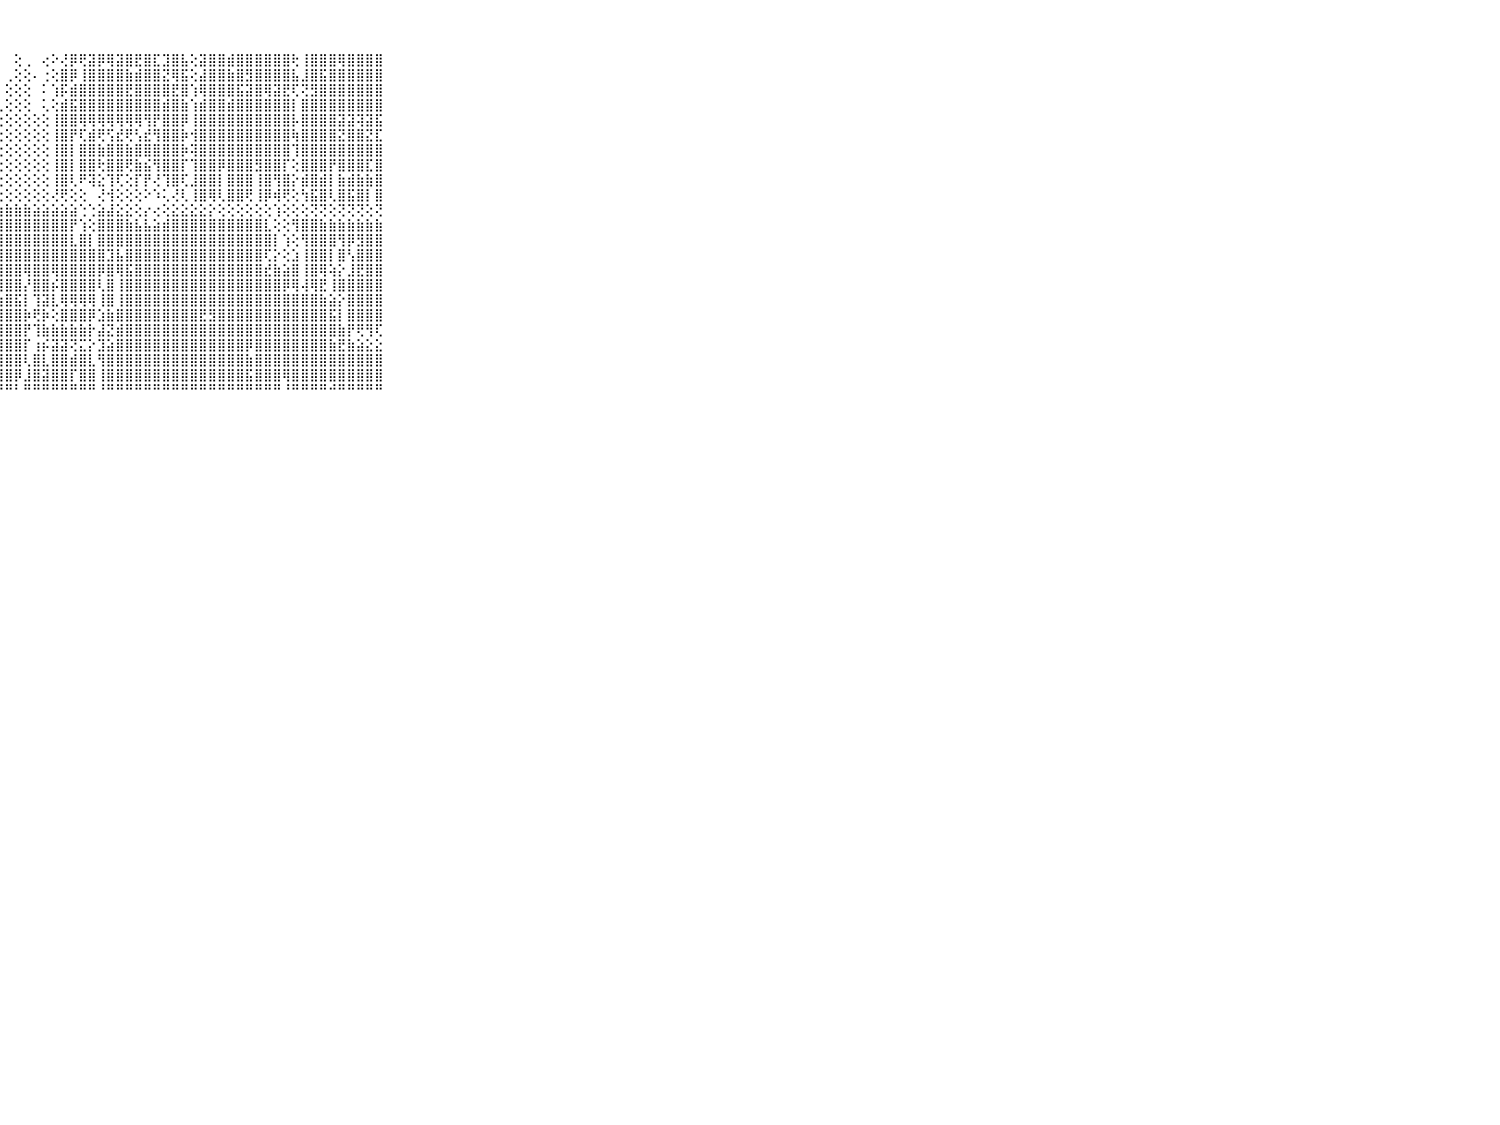

⠀⠀⠀⠀⠀⠀⠀⠀⠀⠀⠀⠀⠀⠀⠀⠀⠀⠀⠀⠀⠀⠀⠀⠀⠀⠀⠀⠀⠀⢕⢀⠀⢔⠕⢜⡿⢟⣽⡿⢿⣽⣿⣟⣿⣏⣹⣿⣧⢕⣽⣿⣿⣾⣿⣿⣿⣿⣿⣿⢗⢸⣿⣿⣿⢿⣿⣿⣿⣿⠀⠀⠀⠀⠀⠀⠀⠀⠀⠀⠀⠀
⠀⠀⠀⠀⠀⠀⠀⠀⠀⠀⠀⠀⠀⠀⠀⠀⠀⠀⠀⠀⠀⠀⠀⠀⠀⠀⠀⠀⢀⢕⢕⠄⢐⢕⣿⡿⢸⣿⣿⣿⣿⣷⣾⣿⣿⣝⢿⣯⢕⣼⣿⣿⣷⣿⣻⣿⣿⣿⣿⣧⣸⣿⣯⣿⣿⣿⣿⣿⣿⠀⠀⠀⠀⠀⠀⠀⠀⠀⠀⠀⠀
⠀⠀⠀⠀⠀⠀⠀⠀⠀⠀⠀⠀⠀⠀⠀⠀⠀⠀⠀⠀⠀⠀⠀⠀⠀⠀⠀⠀⢕⢕⢕⠀⠅⢱⡯⣾⣿⣿⣿⣿⣿⣟⣿⣿⣿⣿⣟⣿⢱⢿⣿⣿⣿⣯⣽⣿⢿⣽⣟⢏⢝⣻⣿⣿⣿⣿⣿⣿⣿⠀⠀⠀⠀⠀⠀⠀⠀⠀⠀⠀⠀
⠀⠀⠀⠀⠀⠀⠀⠀⠀⠀⠀⠀⠀⠀⠀⠀⠀⠀⠀⠀⠀⠀⠀⠀⠀⠀⠀⢀⢕⢕⢕⠀⢅⢕⣾⣯⣿⣿⣿⣿⣿⣿⣿⣿⣿⣾⣿⣷⢱⣾⣿⣿⣾⣿⣿⣿⣿⣿⣿⡇⣿⣿⣿⣿⣿⣿⣿⣿⣿⠀⠀⠀⠀⠀⠀⠀⠀⠀⠀⠀⠀
⠀⠀⠀⠀⠀⠀⠀⠀⠀⠀⠀⠀⠀⠀⠀⠀⠀⠀⠀⠀⠀⠀⠀⠀⠀⠀⠀⢕⢕⢕⢕⢕⢕⢸⣿⣿⢿⢿⢿⢿⢿⢿⢿⢻⡟⣿⣿⡿⢸⣿⣿⣿⣿⣿⣿⣿⣿⣿⣿⡧⣿⣿⣿⣿⣽⣽⢽⣽⣯⠀⠀⠀⠀⠀⠀⠀⠀⠀⠀⠀⠀
⠀⠀⠀⠀⠀⠀⠀⠀⠀⠀⠀⠀⠀⠀⠀⠀⠀⠀⠀⠀⠀⠀⠀⠀⠀⠀⠀⢕⢕⢕⢕⢕⢕⢸⣿⡟⢏⣾⢟⢫⣞⢟⢣⣞⢻⣿⣿⡷⢺⣿⣿⣿⣿⣿⣿⣿⣿⣿⣿⢷⣿⣿⣿⣿⣝⣿⣿⣝⣏⠀⠀⠀⠀⠀⠀⠀⠀⠀⠀⠀⠀
⠀⠀⠀⠀⠀⠀⠀⠀⠀⠀⠀⠀⠀⠀⠀⠀⠀⠀⠀⠀⠀⠀⠀⠀⠀⢀⢀⢕⢕⢕⢕⢕⢕⢸⣿⡇⣿⣿⣷⣿⣿⣷⣿⣿⣿⣿⣿⡷⢽⣿⣿⣿⣿⣿⣿⣿⣿⣿⣿⢹⣿⣿⣿⣿⣿⣿⣿⣿⣿⠀⠀⠀⠀⠀⠀⠀⠀⠀⠀⠀⠀
⠀⠀⠀⠀⠀⠀⠀⠀⠀⠀⠀⠀⠀⠀⠀⠀⠀⠀⠀⠀⠀⠀⠀⠀⠀⢕⢕⢕⢕⢕⢕⢕⢕⢸⣿⡇⣿⣿⢗⣿⣿⢟⣷⣮⢻⣿⣿⡏⢹⣿⣿⡿⣿⣿⣿⣻⣿⣿⡏⢕⣿⣿⣿⡟⣿⣿⣿⣏⣿⠀⠀⠀⠀⠀⠀⠀⠀⠀⠀⠀⠀
⠀⠀⠀⠀⠀⠀⠀⠀⠀⠀⠀⠀⠀⠀⠀⢀⠀⠀⠀⠀⠀⠀⢄⢔⢄⢱⡕⢕⢕⢕⢕⢕⢕⢸⣿⢇⠟⢽⣕⢹⢏⢕⡏⡟⢜⢹⣿⢏⣸⣿⣿⡇⣿⣿⣿⢸⣿⢻⣿⡕⣾⣿⣾⡇⣷⣾⣷⣷⣿⠀⠀⠀⠀⠀⠀⠀⠀⠀⠀⠀⠀
⠀⠀⠀⠀⠀⠀⠀⠀⠀⠀⠀⣀⢀⢄⢀⢄⠀⠀⠀⠀⠀⠀⠁⠁⠑⢜⢇⢕⢕⢕⢕⢕⢕⢜⢟⢕⢕⠀⢜⢺⢕⢕⢕⠕⠱⢅⢜⢇⢸⣿⢿⢇⣿⣿⢟⢸⡿⢾⢟⢕⢳⣯⣿⢇⣿⣯⣿⡇⣿⠀⠀⠀⠀⠀⠀⠀⠀⠀⠀⠀⠀
⠀⠀⠀⠀⠀⠀⠀⠀⠀⠀⠀⡯⢇⢝⣿⣧⣿⣿⣷⣷⣷⣷⣶⣶⣶⣶⣷⣷⣷⣷⣷⣵⣵⣵⣵⣵⢑⢑⣵⣼⣕⣕⢕⡔⢔⢕⣕⣕⣕⣕⡕⢕⢕⢕⢕⢕⢕⢱⢕⢕⢕⢝⢝⢕⢝⢝⢝⢕⢝⠀⠀⠀⠀⠀⠀⠀⠀⠀⠀⠀⠀
⠀⠀⠀⠀⠀⠀⠀⠀⠀⠀⠀⣕⢕⢕⣿⣿⣿⣿⣿⣿⣿⣿⣿⣿⣿⣿⣿⣿⣿⣿⣿⣿⣿⣿⣿⡟⢱⢕⣿⣿⣿⣷⣧⣧⣵⣾⣿⣿⣿⣿⣿⣿⣿⣿⣿⣿⣇⢕⢕⢻⣿⣿⣷⣷⣷⣷⣷⣷⣷⠀⠀⠀⠀⠀⠀⠀⠀⠀⠀⠀⠀
⠀⠀⠀⠀⠀⠀⠀⠀⠀⠀⠀⣜⣕⡻⠿⠿⢿⢿⣿⣿⣿⣿⣿⣿⣿⢻⣿⣿⣿⣿⣿⣿⣿⣿⣿⣇⣿⡇⣿⣿⣿⣿⣿⣿⣿⣿⣿⣿⣿⣿⣿⣿⣿⣿⣿⣿⣿⡇⢱⢕⢻⣿⣿⣿⢻⡿⣻⣿⣿⠀⠀⠀⠀⠀⠀⠀⠀⠀⠀⠀⠀
⠀⠀⠀⠀⠀⠀⠀⠀⠀⠀⠀⢽⣿⣧⣧⣵⣵⣷⣷⣿⣿⣿⣿⣿⣿⣿⣿⣿⣿⣿⣿⣿⣿⣿⣿⣿⣿⣿⣿⣹⣧⣿⣿⣿⣿⣿⣿⣿⣿⣿⣿⣿⣿⣿⣿⣿⢏⡕⢕⣱⢸⣿⣿⡇⣿⢣⣿⣿⣿⠀⠀⠀⠀⠀⠀⠀⠀⠀⠀⠀⠀
⠀⠀⠀⠀⠀⠀⠀⠀⠀⠀⠀⣿⣾⣿⣿⣿⣿⣿⣿⣿⣿⣿⣿⣿⣿⣿⣿⣿⣿⣿⢿⣿⣿⢿⣿⣿⣿⣿⡿⣿⢿⣯⣿⣿⣿⣿⣿⣿⣿⣿⣿⣿⣿⣿⣿⣿⣞⣷⣵⣿⢸⣿⢿⢵⡕⣸⣟⣿⣿⠀⠀⠀⠀⠀⠀⠀⠀⠀⠀⠀⠀
⠀⠀⠀⠀⠀⠀⠀⠀⠀⠀⠀⣿⣏⢝⣽⣽⣽⣿⣻⣿⣿⣿⡿⢿⢿⣿⣿⣿⣿⣿⡜⣿⣿⡮⣿⣿⣿⣿⢇⣿⢸⣿⣿⣿⣿⣿⣿⣿⣿⣿⣿⣿⣿⣿⣿⣿⣿⣿⡿⢿⢼⢿⣟⢸⣿⣿⣿⣿⣿⠀⠀⠀⠀⠀⠀⠀⠀⠀⠀⠀⠀
⠀⠀⠀⠀⠀⠀⠀⠀⠀⠀⠀⣿⣿⣿⣿⣿⣿⣿⣿⣿⣿⣿⣿⣿⣿⣿⣷⣷⣿⣯⡇⢹⣽⣇⢿⢿⢿⢿⢸⣿⢸⣿⣿⣿⣿⣿⣿⣿⣿⣿⣿⣿⣿⣿⣿⣿⣿⣿⣿⣿⣿⣿⣷⣵⡕⣿⣿⣿⣿⠀⠀⠀⠀⠀⠀⠀⠀⠀⠀⠀⠀
⠀⠀⠀⠀⠀⠀⠀⠀⠀⠀⠀⣿⣿⣿⣿⣿⣿⣿⣿⣿⣿⣿⣿⣿⣿⣿⣿⣿⣿⣿⡷⢟⡷⢕⣿⣿⣿⡿⣱⣷⣿⣿⣿⣿⣿⣿⣿⣿⣿⣟⣻⣿⣿⣿⣿⣿⣿⣿⣿⣿⣿⣿⣿⣯⡇⣿⣿⣿⣿⠀⠀⠀⠀⠀⠀⠀⠀⠀⠀⠀⠀
⠀⠀⠀⠀⠀⠀⠀⠀⠀⠀⠀⣿⣿⣿⣿⣿⣿⣿⣿⣿⣿⣿⣿⣿⣿⣿⣿⣿⣿⣿⡟⢹⣷⣷⣷⣷⣷⡗⣼⣝⣾⣿⣿⣿⣿⣿⣿⣿⣿⣿⣿⣿⣿⣿⣿⣿⣿⣿⣿⣿⣿⣿⣿⣿⣷⡟⢟⢻⢏⠀⠀⠀⠀⠀⠀⠀⠀⠀⠀⠀⠀
⠀⠀⠀⠀⠀⠀⠀⠀⠀⠀⠀⣿⣿⣿⣿⣿⣿⣿⣿⣿⣿⣿⣿⣿⣿⣿⣿⣿⣿⣿⡏⢰⡮⣽⣽⢝⣍⡕⣹⣵⣿⣿⣿⣿⣿⣿⣿⣿⣿⣿⣿⣿⣿⣿⡿⣿⣿⣿⣿⣿⣿⣿⣿⣷⣟⣷⣵⣕⣕⠀⠀⠀⠀⠀⠀⠀⠀⠀⠀⠀⠀
⠀⠀⠀⠀⠀⠀⠀⠀⠀⠀⠀⣿⣿⣿⣿⣿⣿⣿⣿⣿⣿⣿⣿⣿⣿⣿⣿⣿⣿⣿⢇⣿⣇⣿⣿⣾⣿⣇⢻⣿⣿⣿⣿⣿⣿⣿⣿⣿⣿⣿⣿⣿⣿⣿⣷⣿⣿⣿⣿⣿⣿⣿⣿⣿⣿⣿⣿⣿⣿⠀⠀⠀⠀⠀⠀⠀⠀⠀⠀⠀⠀
⠀⠀⠀⠀⠀⠀⠀⠀⠀⠀⠀⣿⣿⣿⣿⣿⣿⣿⣿⣿⣿⣿⣿⣿⣿⣿⣿⣿⣿⡿⣸⣿⣽⣿⣿⡏⣿⣿⢸⣿⣿⣿⣿⣿⣿⣿⣿⣿⣿⣿⣿⣿⣿⣿⣯⣿⣿⣿⢿⣿⣿⣿⣿⣿⣿⣿⣿⣿⣿⠀⠀⠀⠀⠀⠀⠀⠀⠀⠀⠀⠀
⠀⠀⠀⠀⠀⠀⠀⠀⠀⠀⠀⠛⠛⠛⠛⠛⠛⠛⠛⠛⠛⠛⠛⠛⠛⠛⠛⠛⠛⠃⠛⠛⠛⠛⠛⠛⠛⠛⠘⠛⠛⠛⠛⠛⠛⠛⠛⠛⠛⠛⠛⠛⠛⠛⠛⠛⠛⠛⠘⠛⠛⠛⠛⠚⠛⠛⠛⠛⠛⠀⠀⠀⠀⠀⠀⠀⠀⠀⠀⠀⠀